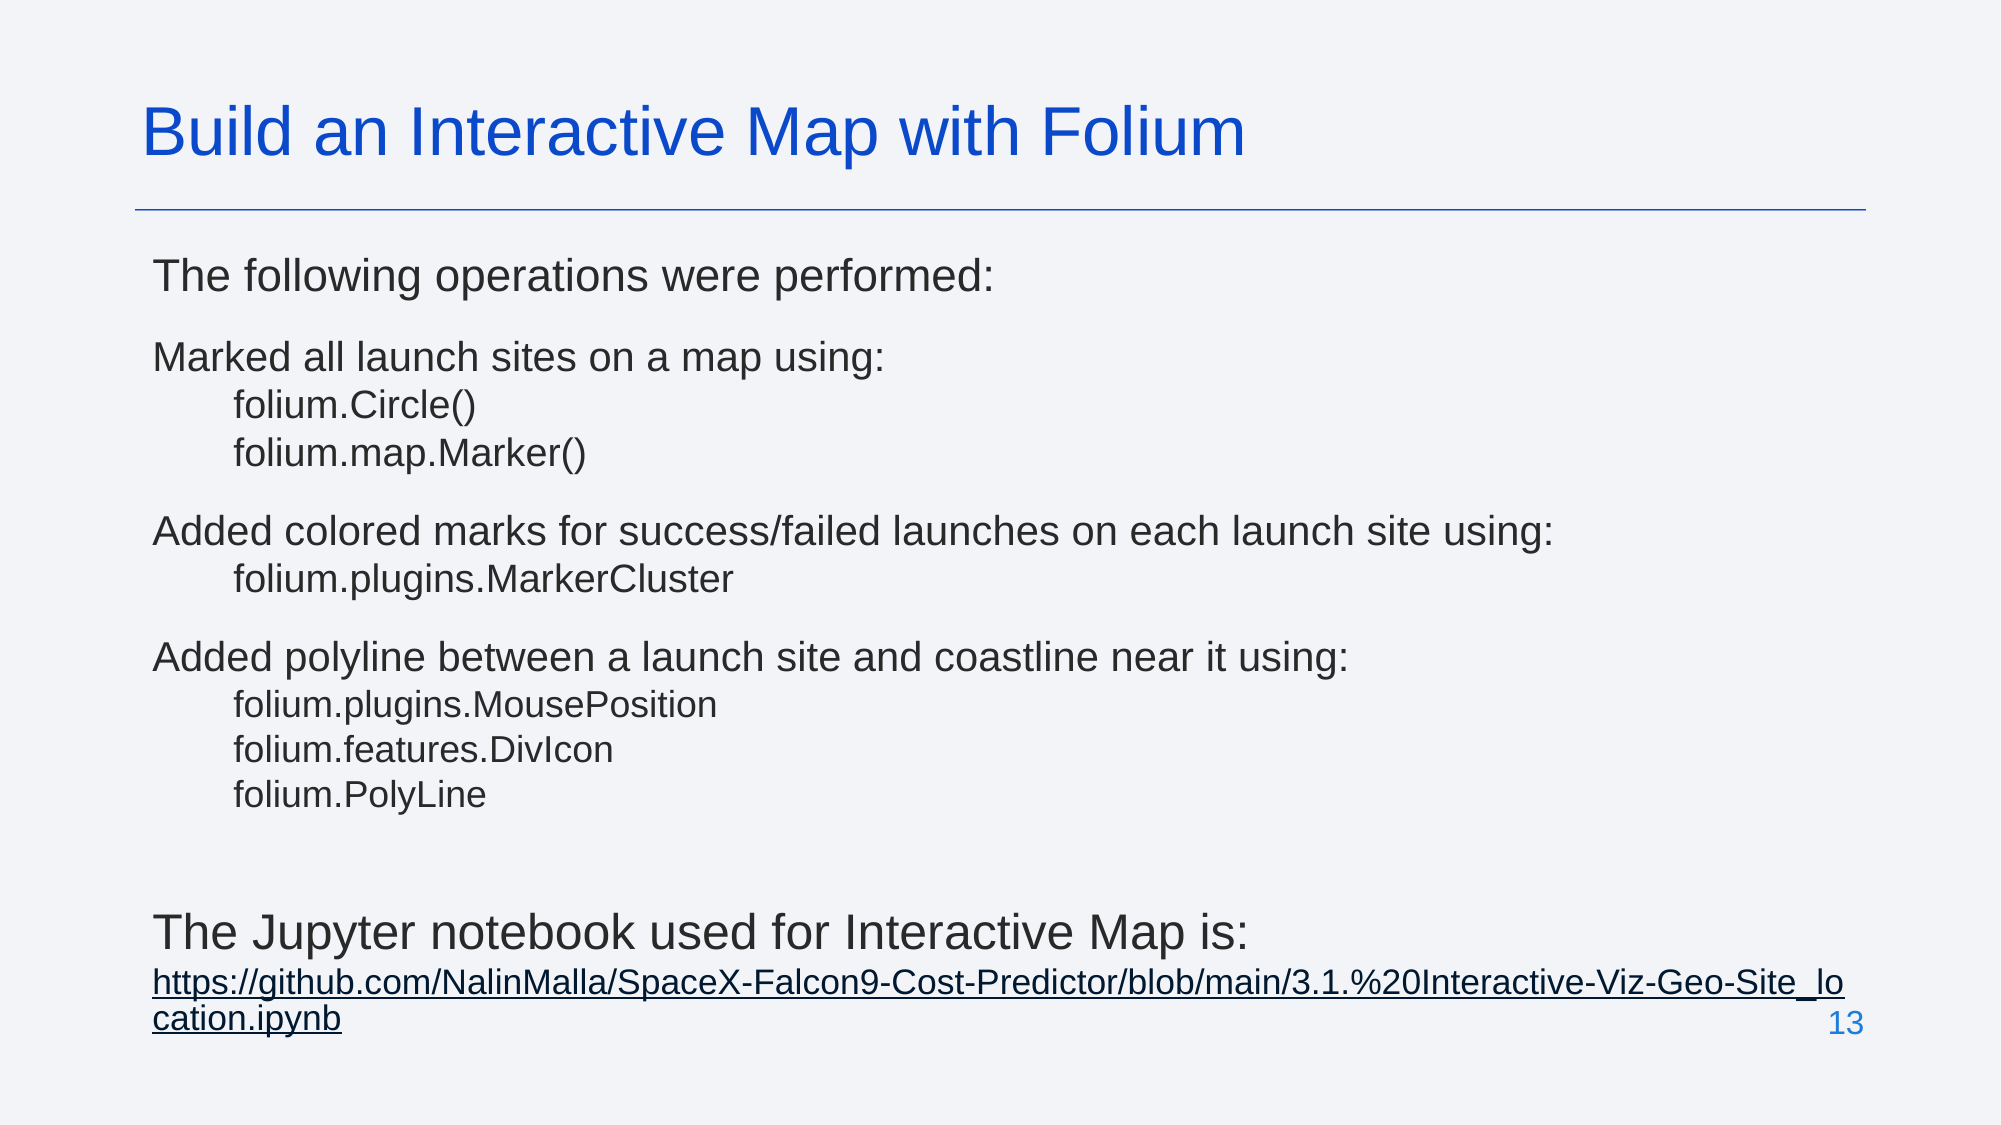

Build an Interactive Map with Folium
The following operations were performed:
Marked all launch sites on a map using:
folium.Circle()
folium.map.Marker()
Added colored marks for success/failed launches on each launch site using:
folium.plugins.MarkerCluster
Added polyline between a launch site and coastline near it using:
folium.plugins.MousePosition
folium.features.DivIcon
folium.PolyLine

The Jupyter notebook used for Interactive Map is:
https://github.com/NalinMalla/SpaceX-Falcon9-Cost-Predictor/blob/main/3.1.%20Interactive-Viz-Geo-Site_location.ipynb

13